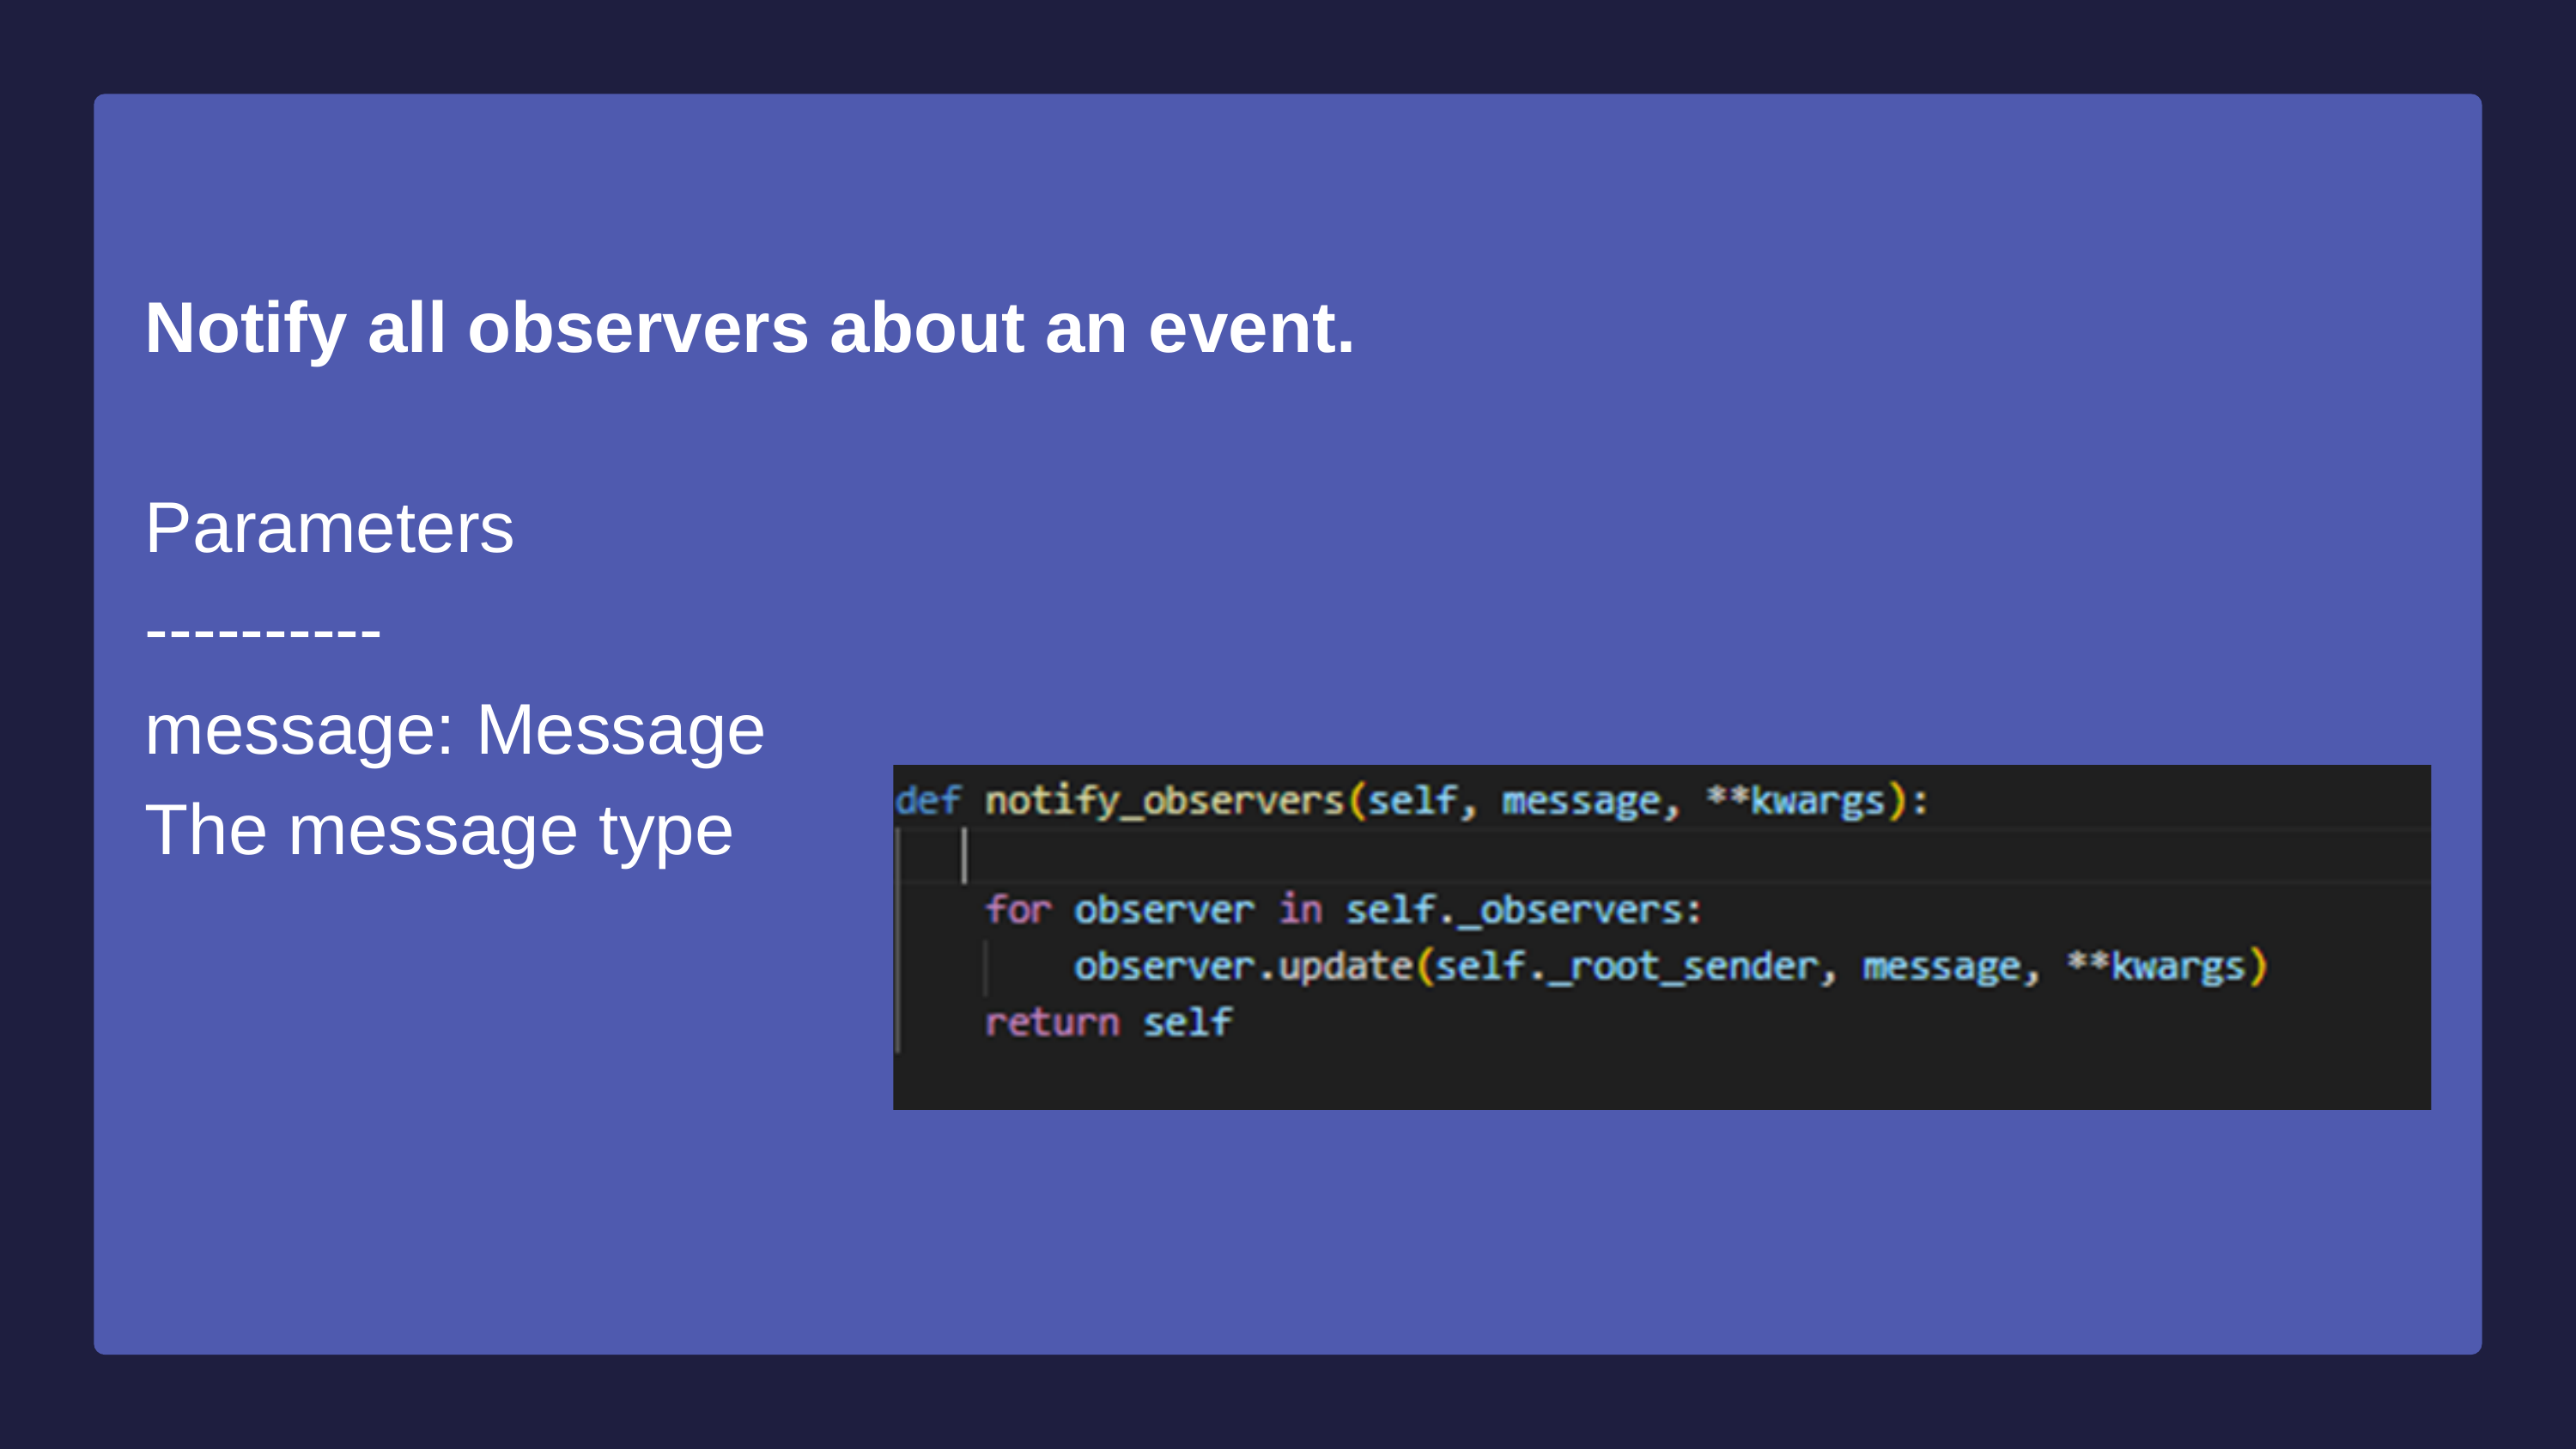

Notify all observers about an event.

Parameters
----------
message: Message
The message type